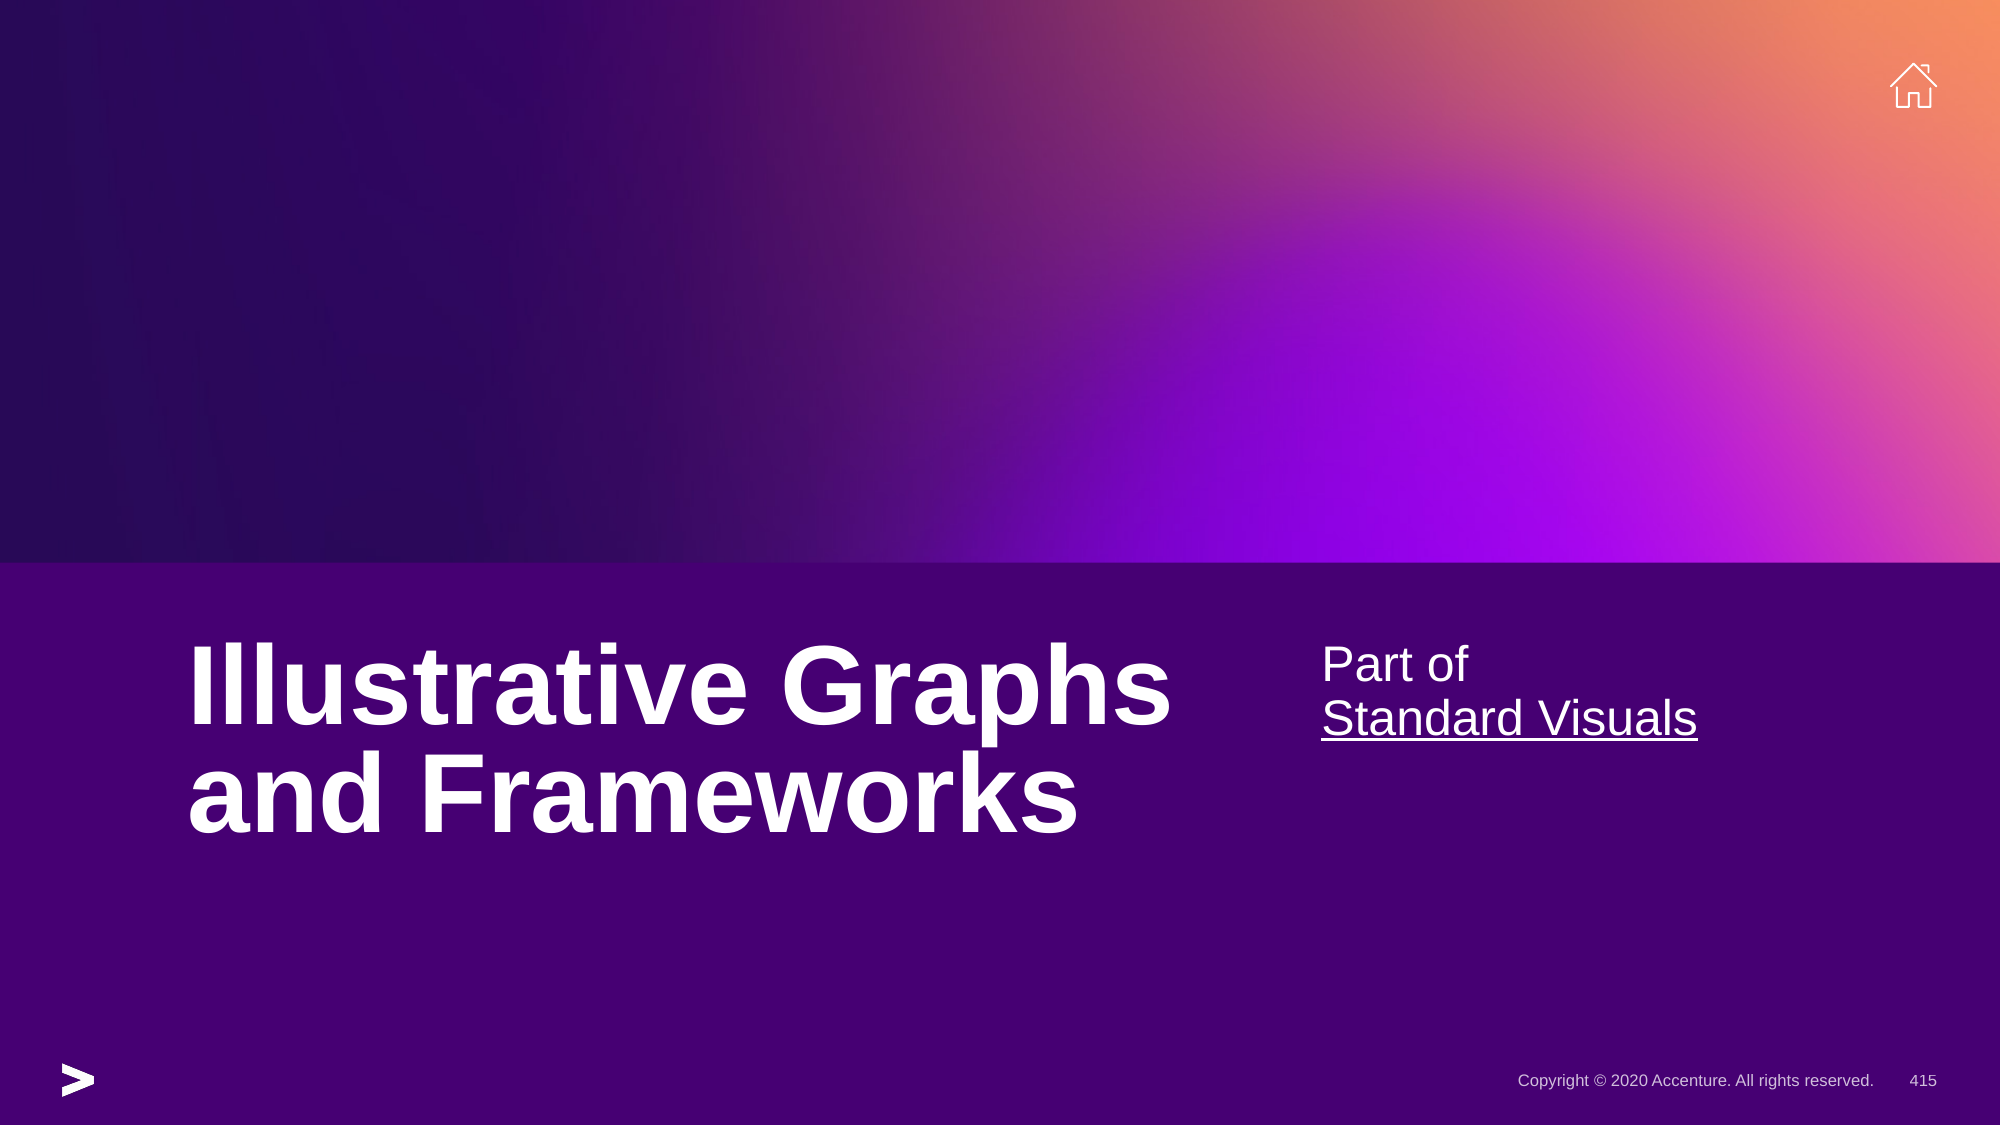

# Illustrative Graphs and Frameworks
Part of
Standard Visuals